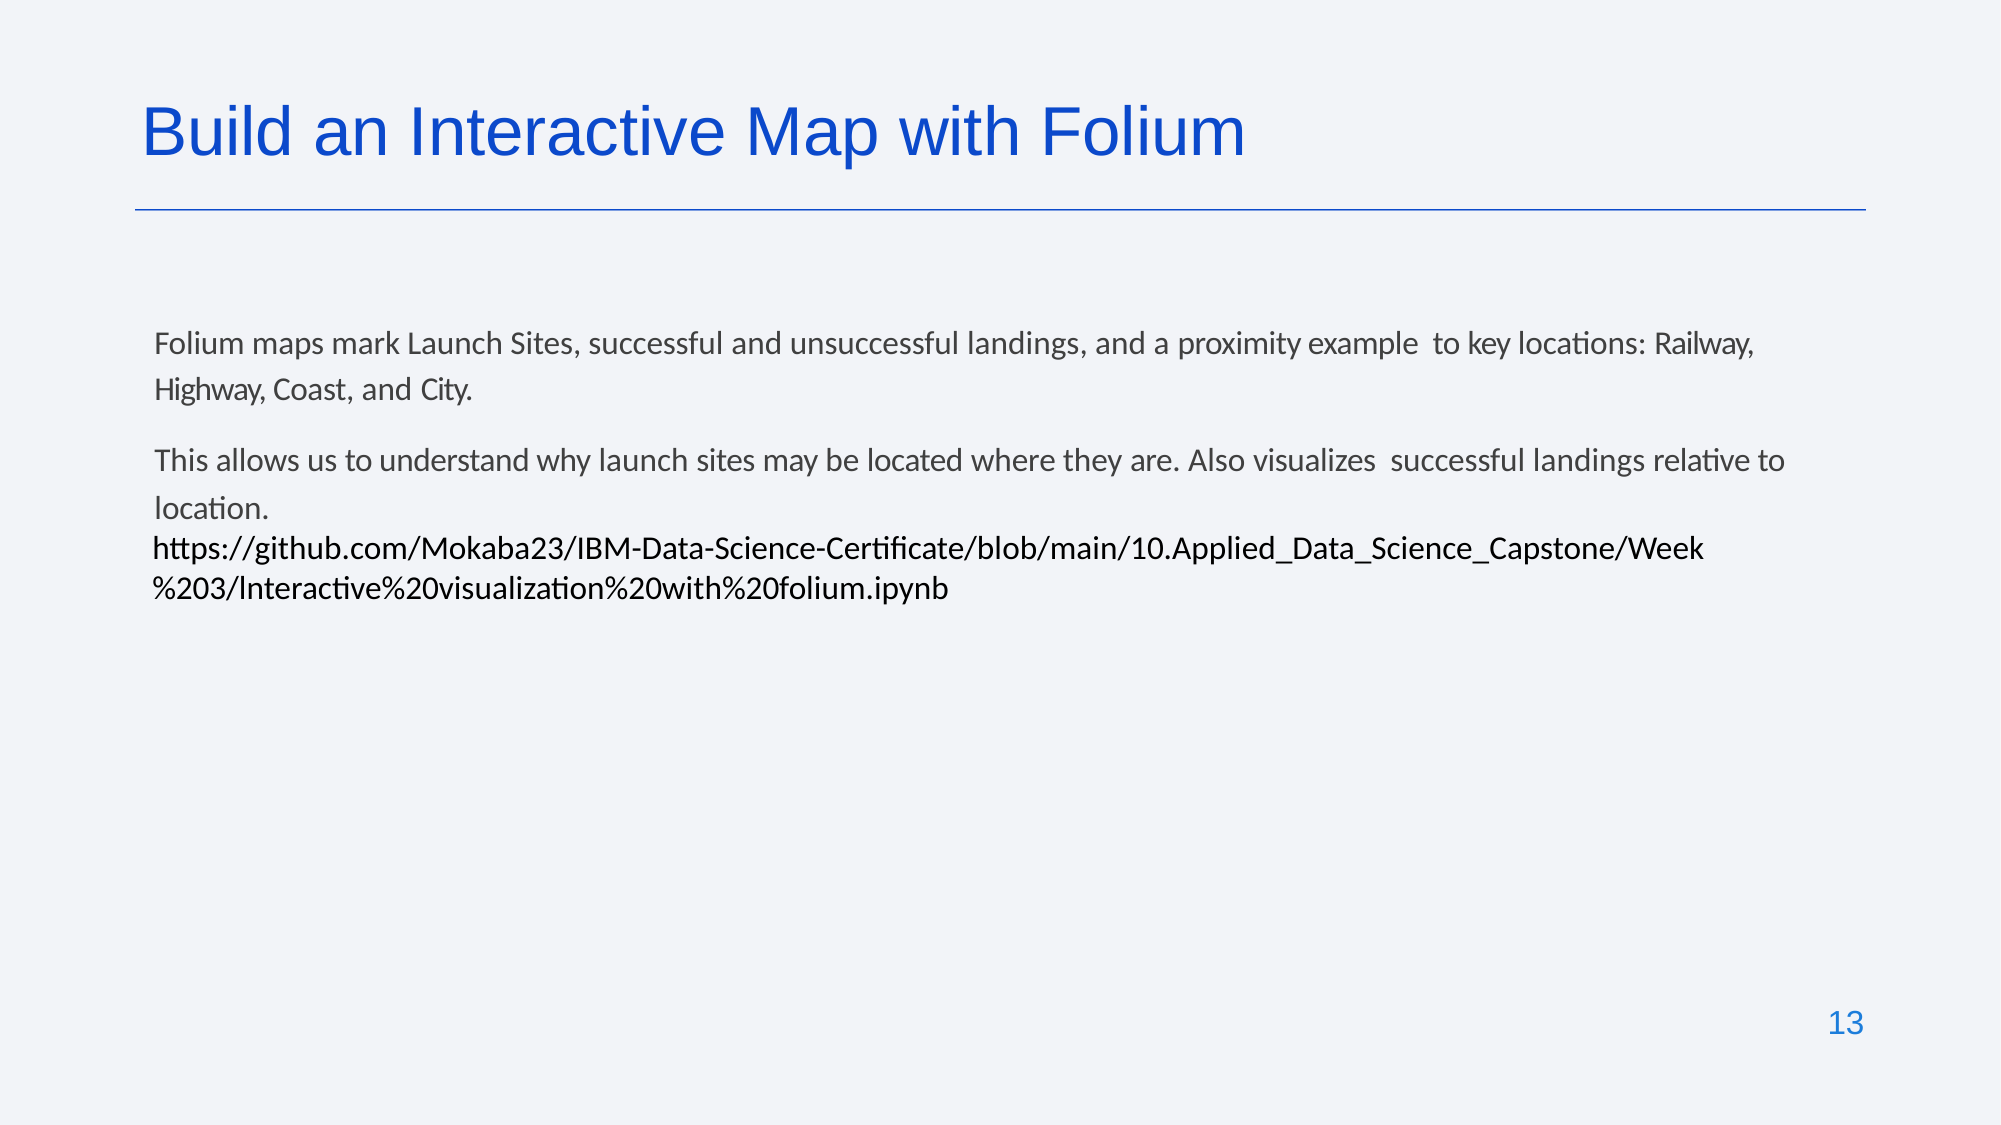

Build an Interactive Map with Folium
Folium maps mark Launch Sites, successful and unsuccessful landings, and a proximity example  to key locations: Railway, Highway, Coast, and City.
This allows us to understand why launch sites may be located where they are. Also visualizes  successful landings relative to location.
https://github.com/Mokaba23/IBM-Data-Science-Certificate/blob/main/10.Applied_Data_Science_Capstone/Week%203/lnteractive%20visualization%20with%20folium.ipynb

13